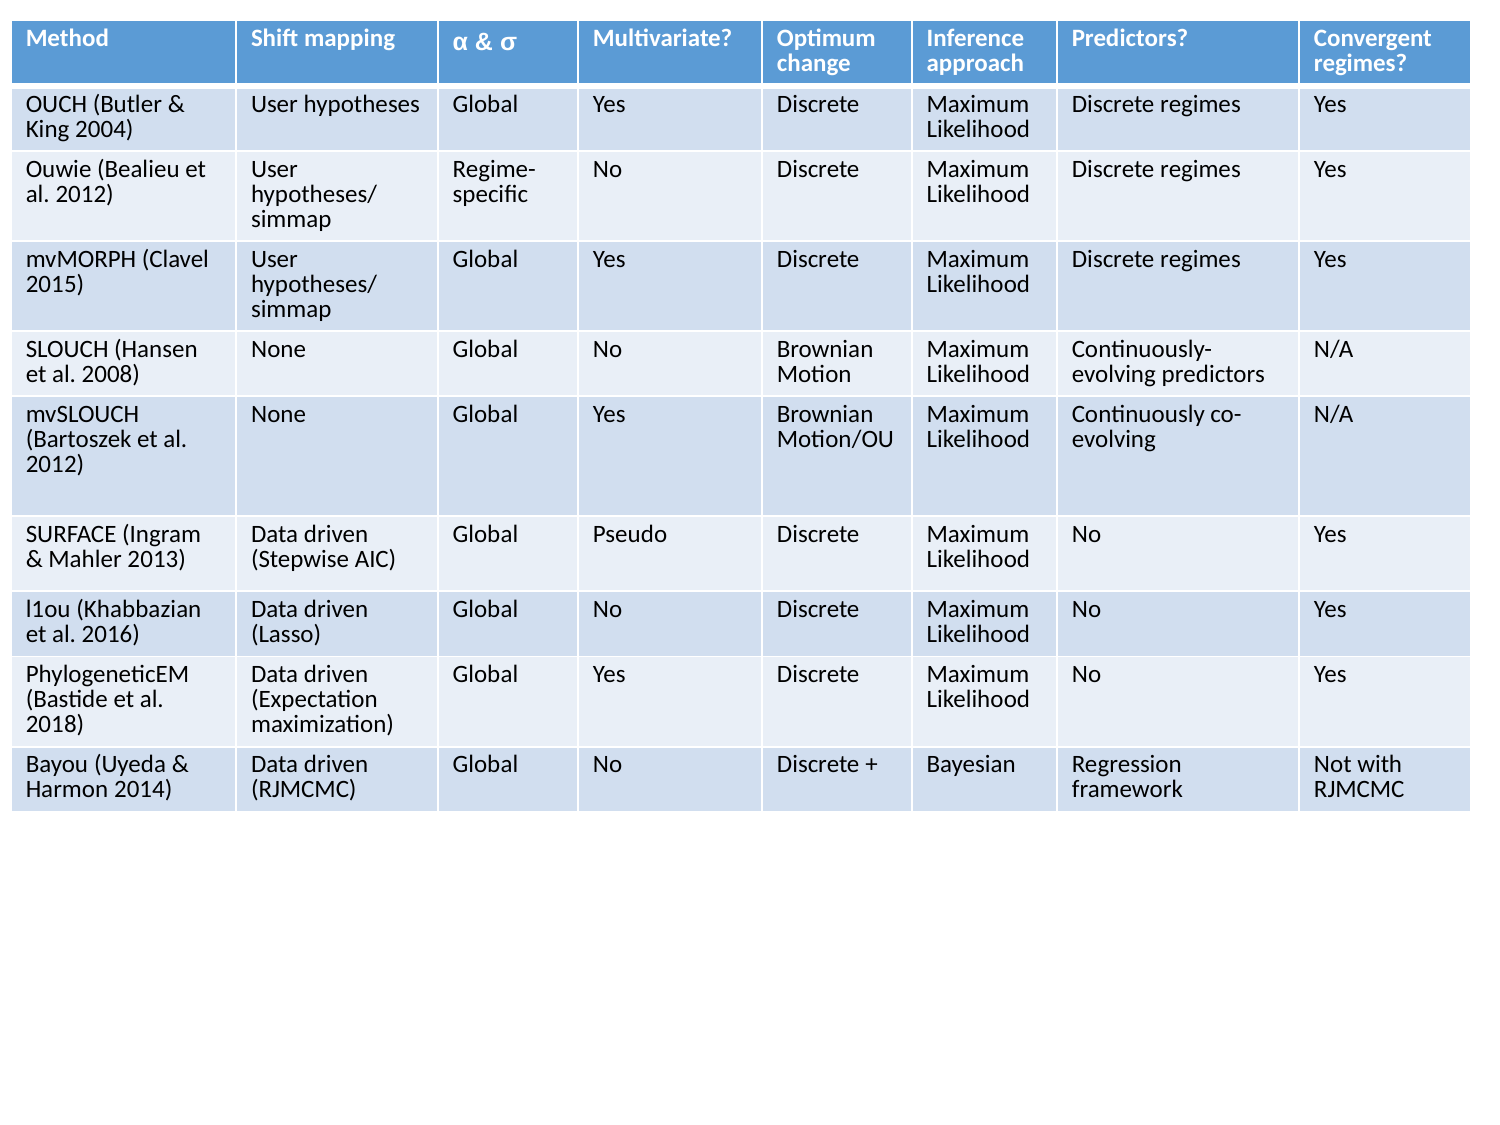

| Method | Shift mapping | α & σ | Multivariate? | Optimum change | Inference approach | Predictors? | Convergent regimes? |
| --- | --- | --- | --- | --- | --- | --- | --- |
| OUCH (Butler & King 2004) | User hypotheses | Global | Yes | Discrete | Maximum Likelihood | Discrete regimes | Yes |
| Ouwie (Bealieu et al. 2012) | User hypotheses/ simmap | Regime-specific | No | Discrete | Maximum Likelihood | Discrete regimes | Yes |
| mvMORPH (Clavel 2015) | User hypotheses/ simmap | Global | Yes | Discrete | Maximum Likelihood | Discrete regimes | Yes |
| SLOUCH (Hansen et al. 2008) | None | Global | No | Brownian Motion | Maximum Likelihood | Continuously-evolving predictors | N/A |
| mvSLOUCH (Bartoszek et al. 2012) | None | Global | Yes | Brownian Motion/OU | Maximum Likelihood | Continuously co-evolving | N/A |
| SURFACE (Ingram & Mahler 2013) | Data driven (Stepwise AIC) | Global | Pseudo | Discrete | Maximum Likelihood | No | Yes |
| l1ou (Khabbazian et al. 2016) | Data driven (Lasso) | Global | No | Discrete | Maximum Likelihood | No | Yes |
| PhylogeneticEM (Bastide et al. 2018) | Data driven (Expectation maximization) | Global | Yes | Discrete | Maximum Likelihood | No | Yes |
| Bayou (Uyeda & Harmon 2014) | Data driven (RJMCMC) | Global | No | Discrete + | Bayesian | Regression framework | Not with RJMCMC |
#